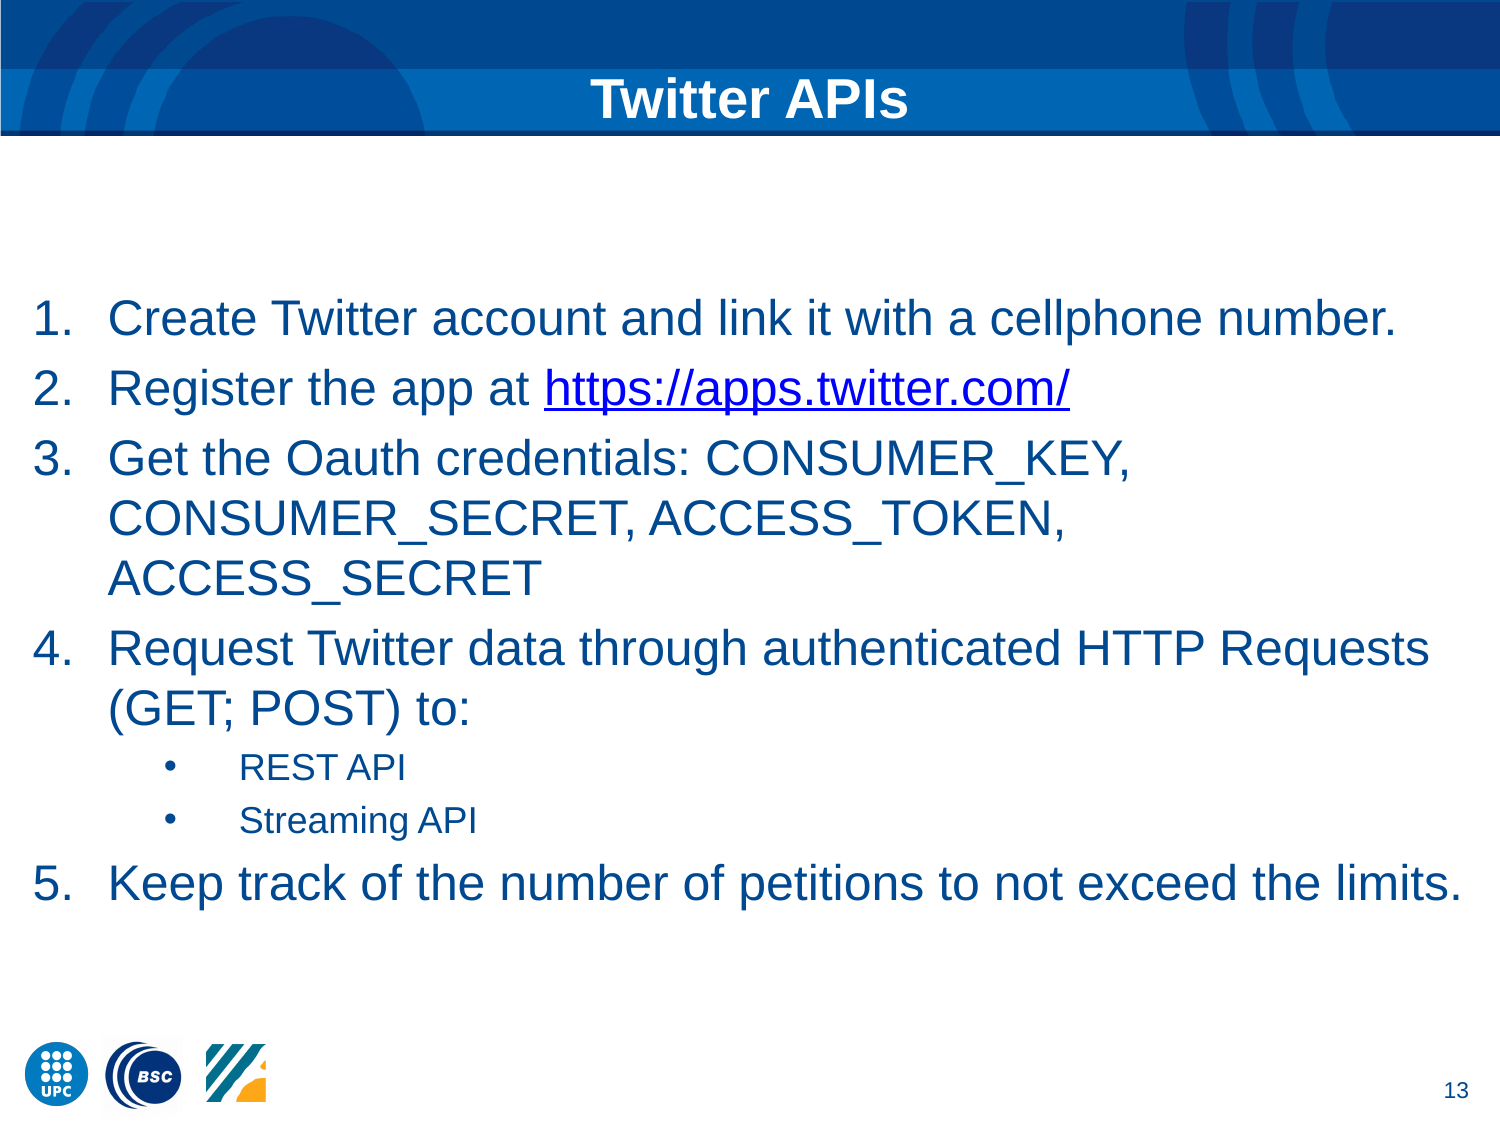

# Twitter APIs

Create Twitter account and link it with a cellphone number.
Register the app at https://apps.twitter.com/
Get the Oauth credentials: CONSUMER_KEY, CONSUMER_SECRET, ACCESS_TOKEN, ACCESS_SECRET
Request Twitter data through authenticated HTTP Requests (GET; POST) to:
REST API
Streaming API
Keep track of the number of petitions to not exceed the limits.

13